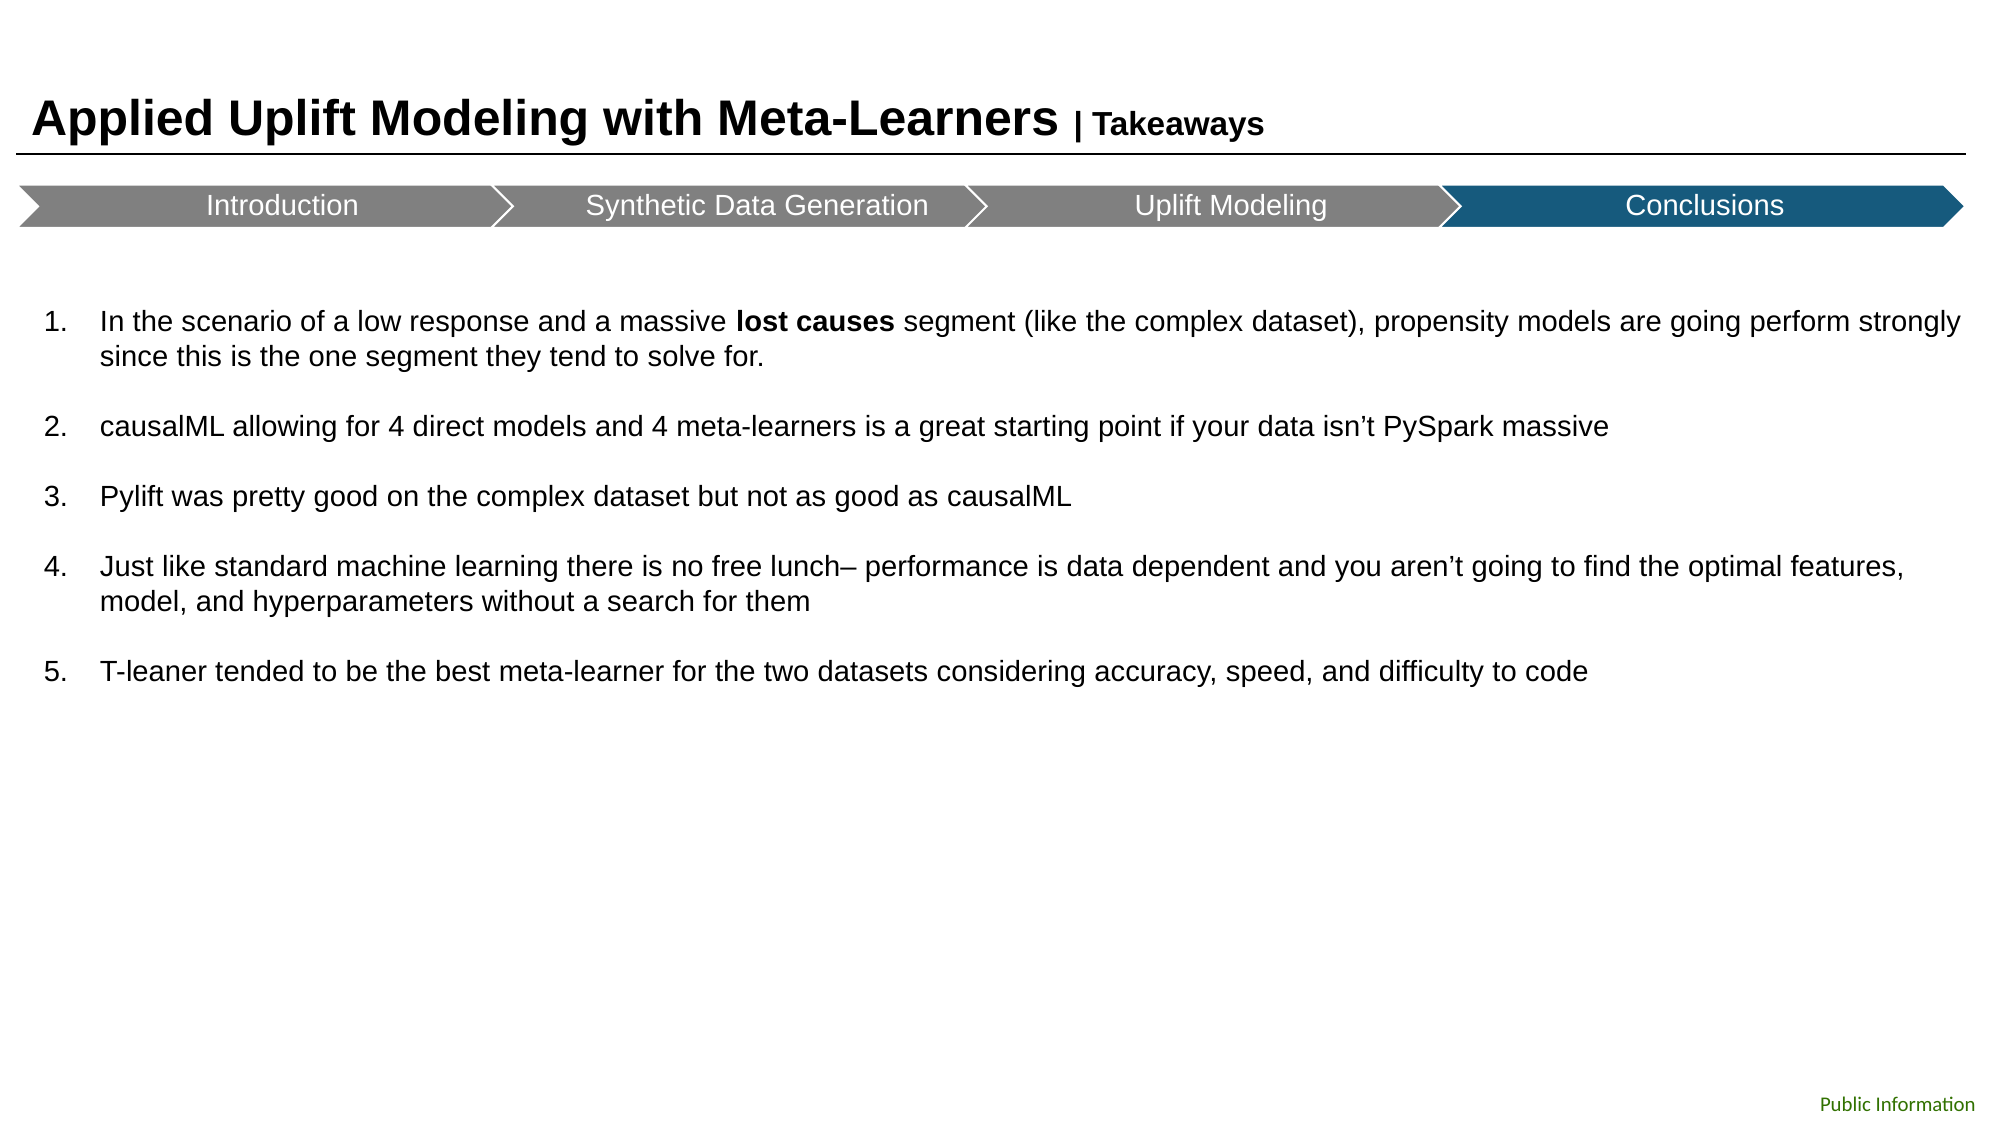

Applied Uplift Modeling with Meta-Learners | Takeaways
Introduction
Synthetic Data Generation
Uplift Modeling
Conclusions

In the scenario of a low response and a massive lost causes segment (like the complex dataset), propensity models are going perform strongly since this is the one segment they tend to solve for.

causalML allowing for 4 direct models and 4 meta-learners is a great starting point if your data isn’t PySpark massive

Pylift was pretty good on the complex dataset but not as good as causalML

Just like standard machine learning there is no free lunch– performance is data dependent and you aren’t going to find the optimal features, model, and hyperparameters without a search for them

T-leaner tended to be the best meta-learner for the two datasets considering accuracy, speed, and difficulty to code